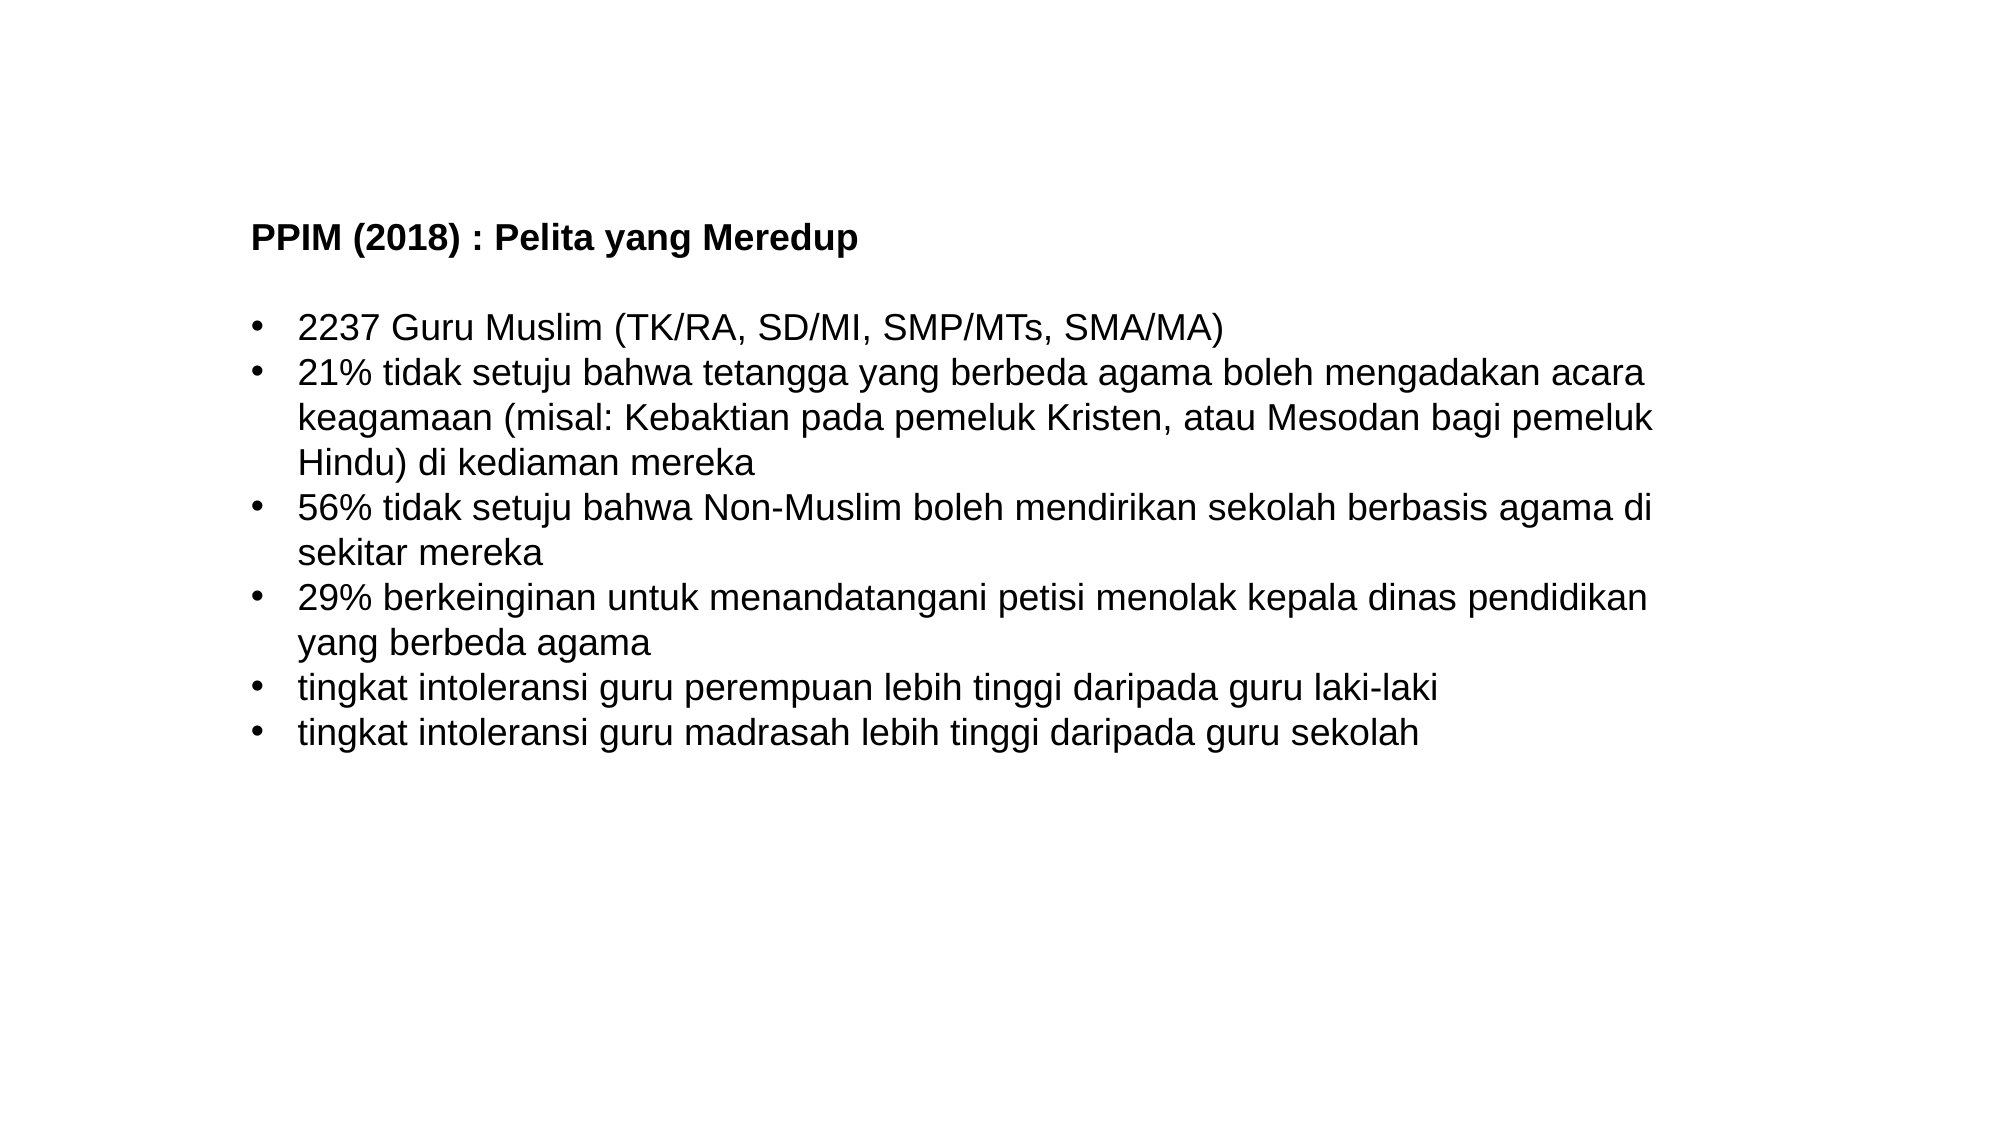

PPIM (2018) : Pelita yang Meredup

2237 Guru Muslim (TK/RA, SD/MI, SMP/MTs, SMA/MA)
21% tidak setuju bahwa tetangga yang berbeda agama boleh mengadakan acara keagamaan (misal: Kebaktian pada pemeluk Kristen, atau Mesodan bagi pemeluk Hindu) di kediaman mereka
56% tidak setuju bahwa Non-Muslim boleh mendirikan sekolah berbasis agama di sekitar mereka
29% berkeinginan untuk menandatangani petisi menolak kepala dinas pendidikan yang berbeda agama
tingkat intoleransi guru perempuan lebih tinggi daripada guru laki-laki
tingkat intoleransi guru madrasah lebih tinggi daripada guru sekolah